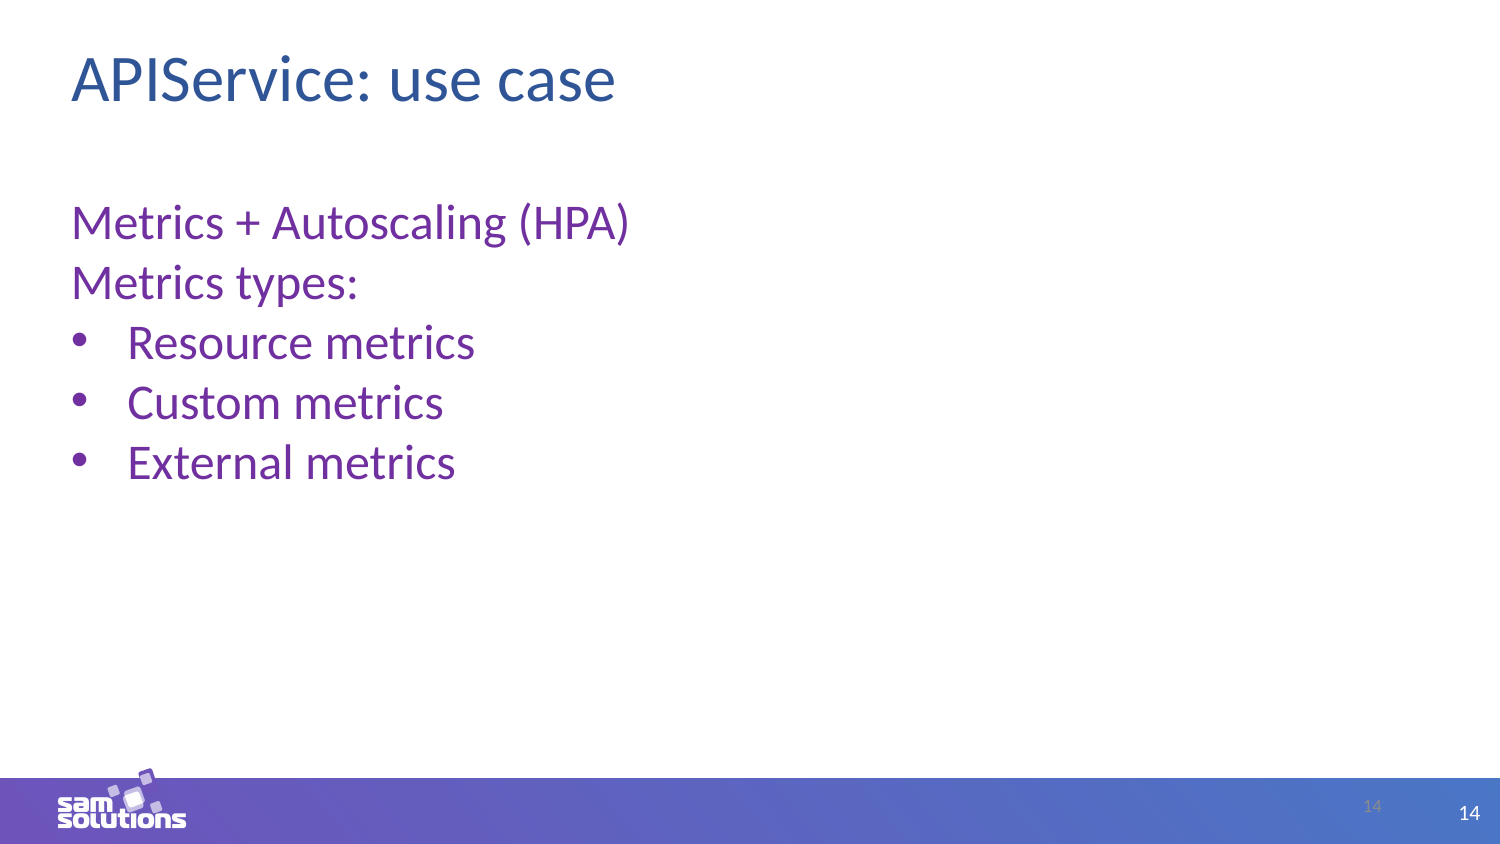

# APIService: use case
Metrics + Autoscaling (HPA)
Metrics types:
Resource metrics
Custom metrics
External metrics

14